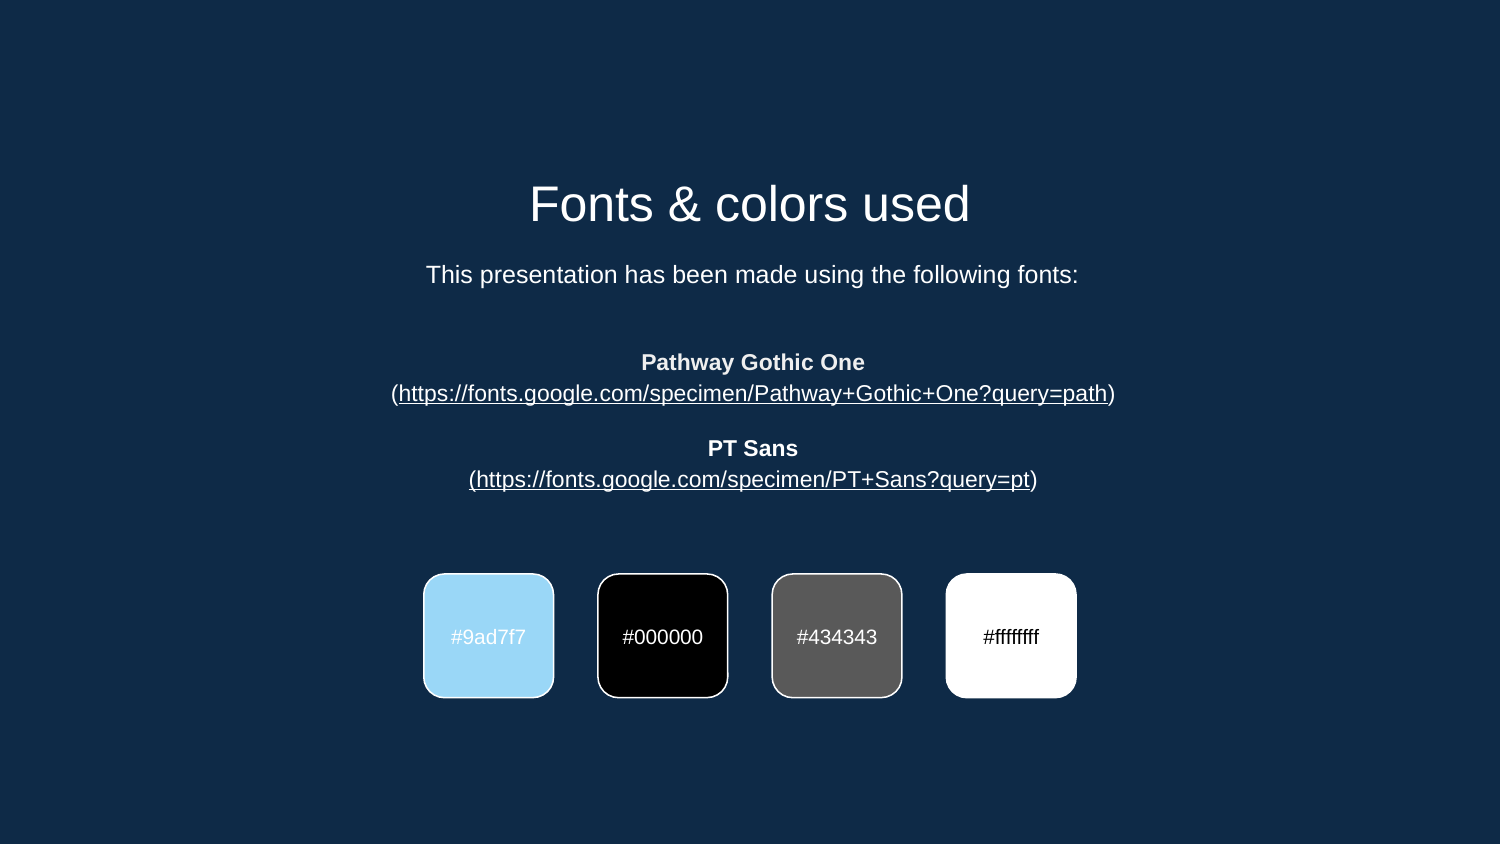

Fonts & colors used
This presentation has been made using the following fonts:

Pathway Gothic One
(https://fonts.google.com/specimen/Pathway+Gothic+One?query=path)

PT Sans
(https://fonts.google.com/specimen/PT+Sans?query=pt)

#9ad7f7
#000000
#434343
#ffffffff